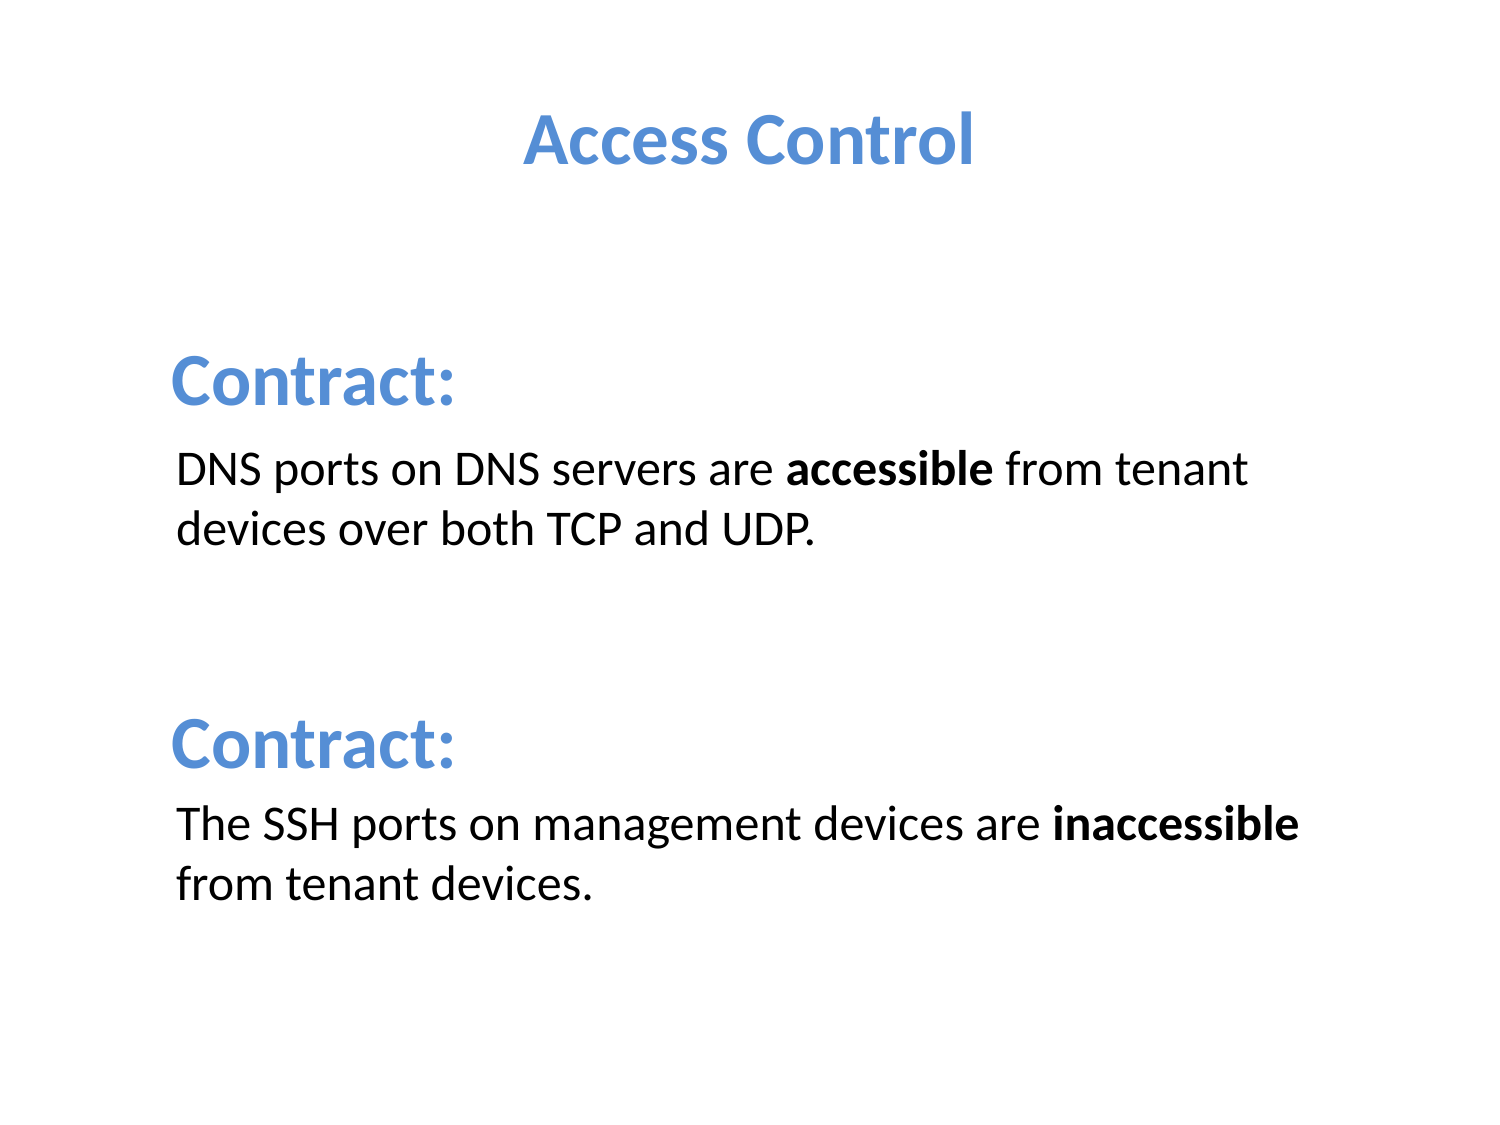

# Access Control
Contract:
DNS ports on DNS servers are accessible from tenant devices over both TCP and UDP.

Contract:

The SSH ports on management devices are inaccessible from tenant devices.